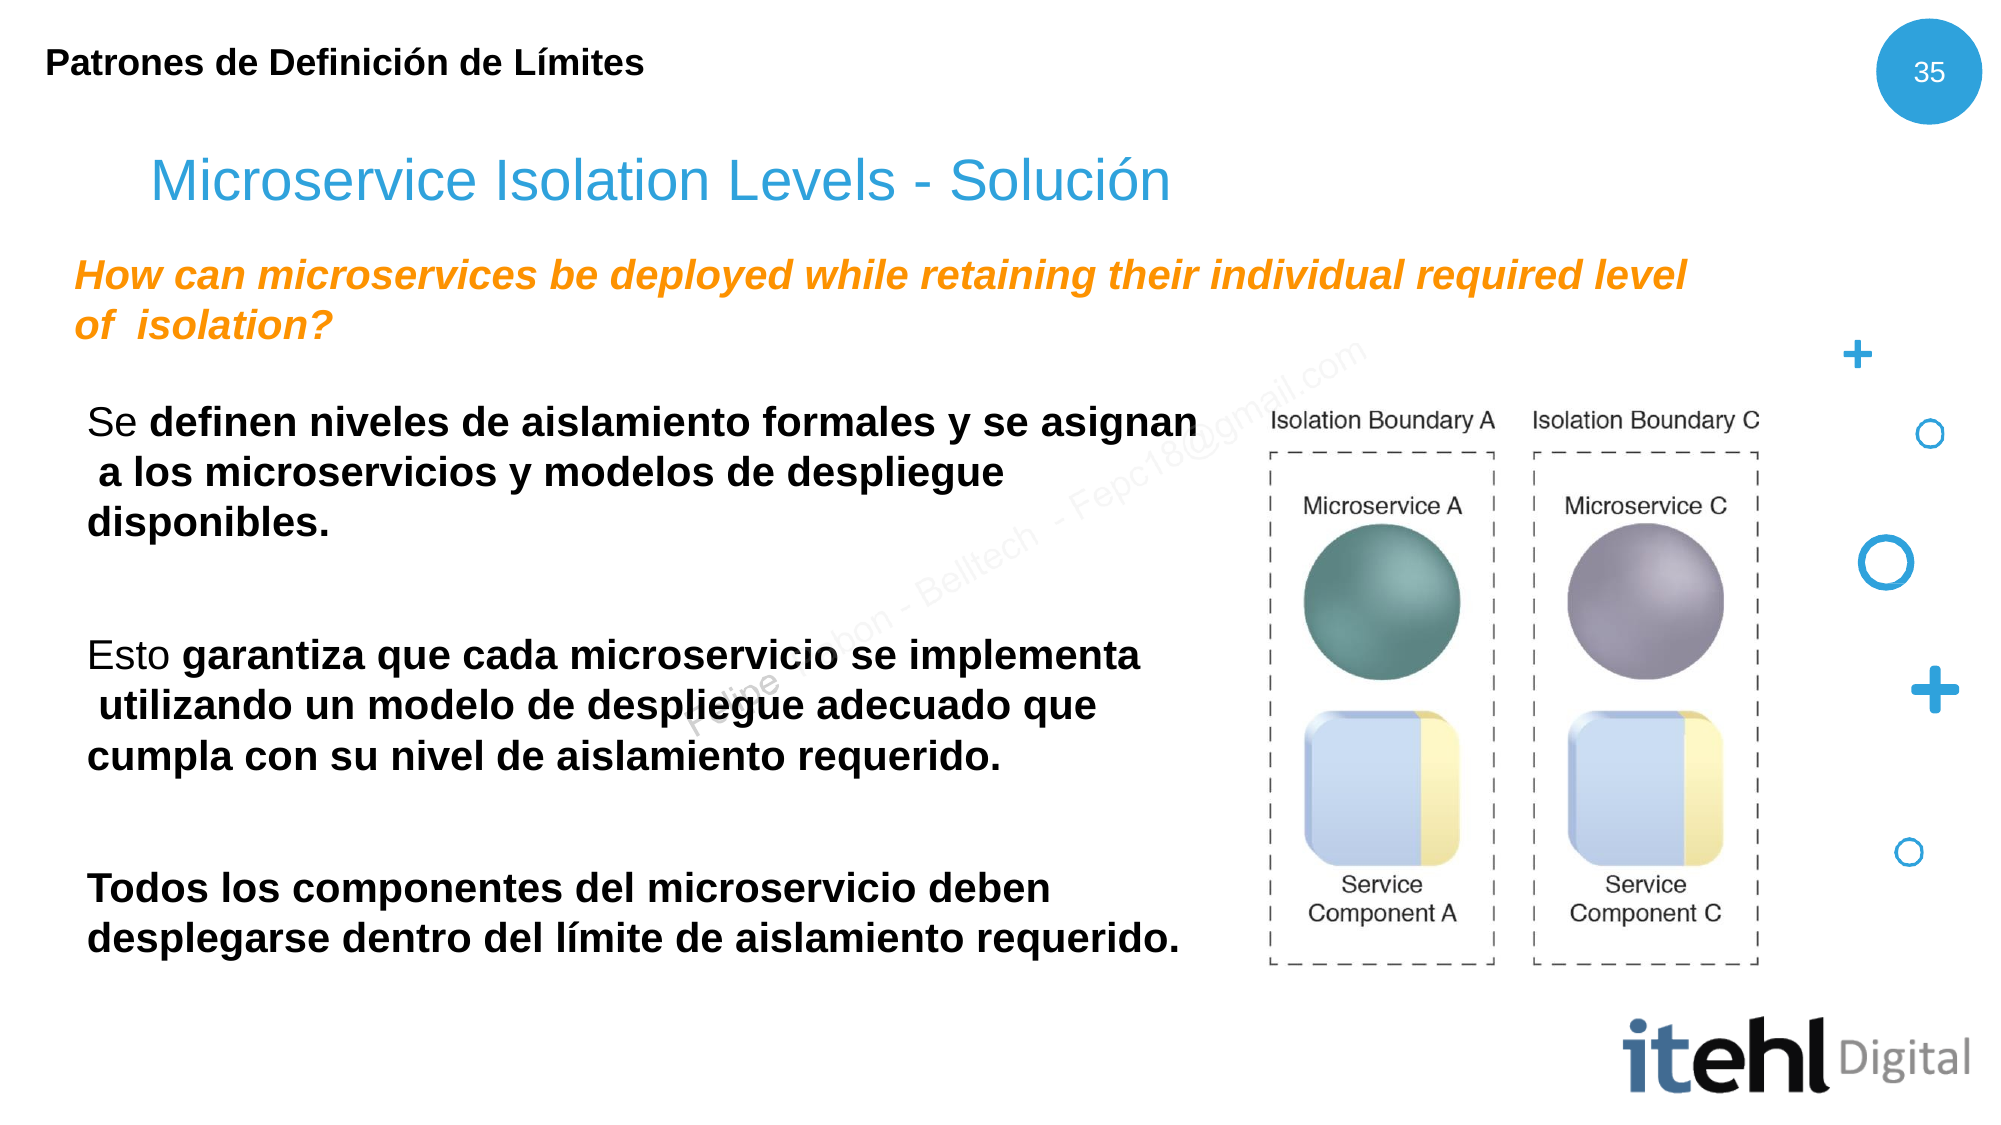

Patrones de Definición de Límites
35
# Microservice Isolation Levels - Solución
How can microservices be deployed while retaining their individual required level of  isolation?

Se definen niveles de aislamiento formales y se asignan  a los microservicios y modelos de despliegue  disponibles.

Esto garantiza que cada microservicio se implementa  utilizando un modelo de despliegue adecuado que  cumpla con su nivel de aislamiento requerido.

Todos los componentes del microservicio deben  desplegarse dentro del límite de aislamiento requerido.